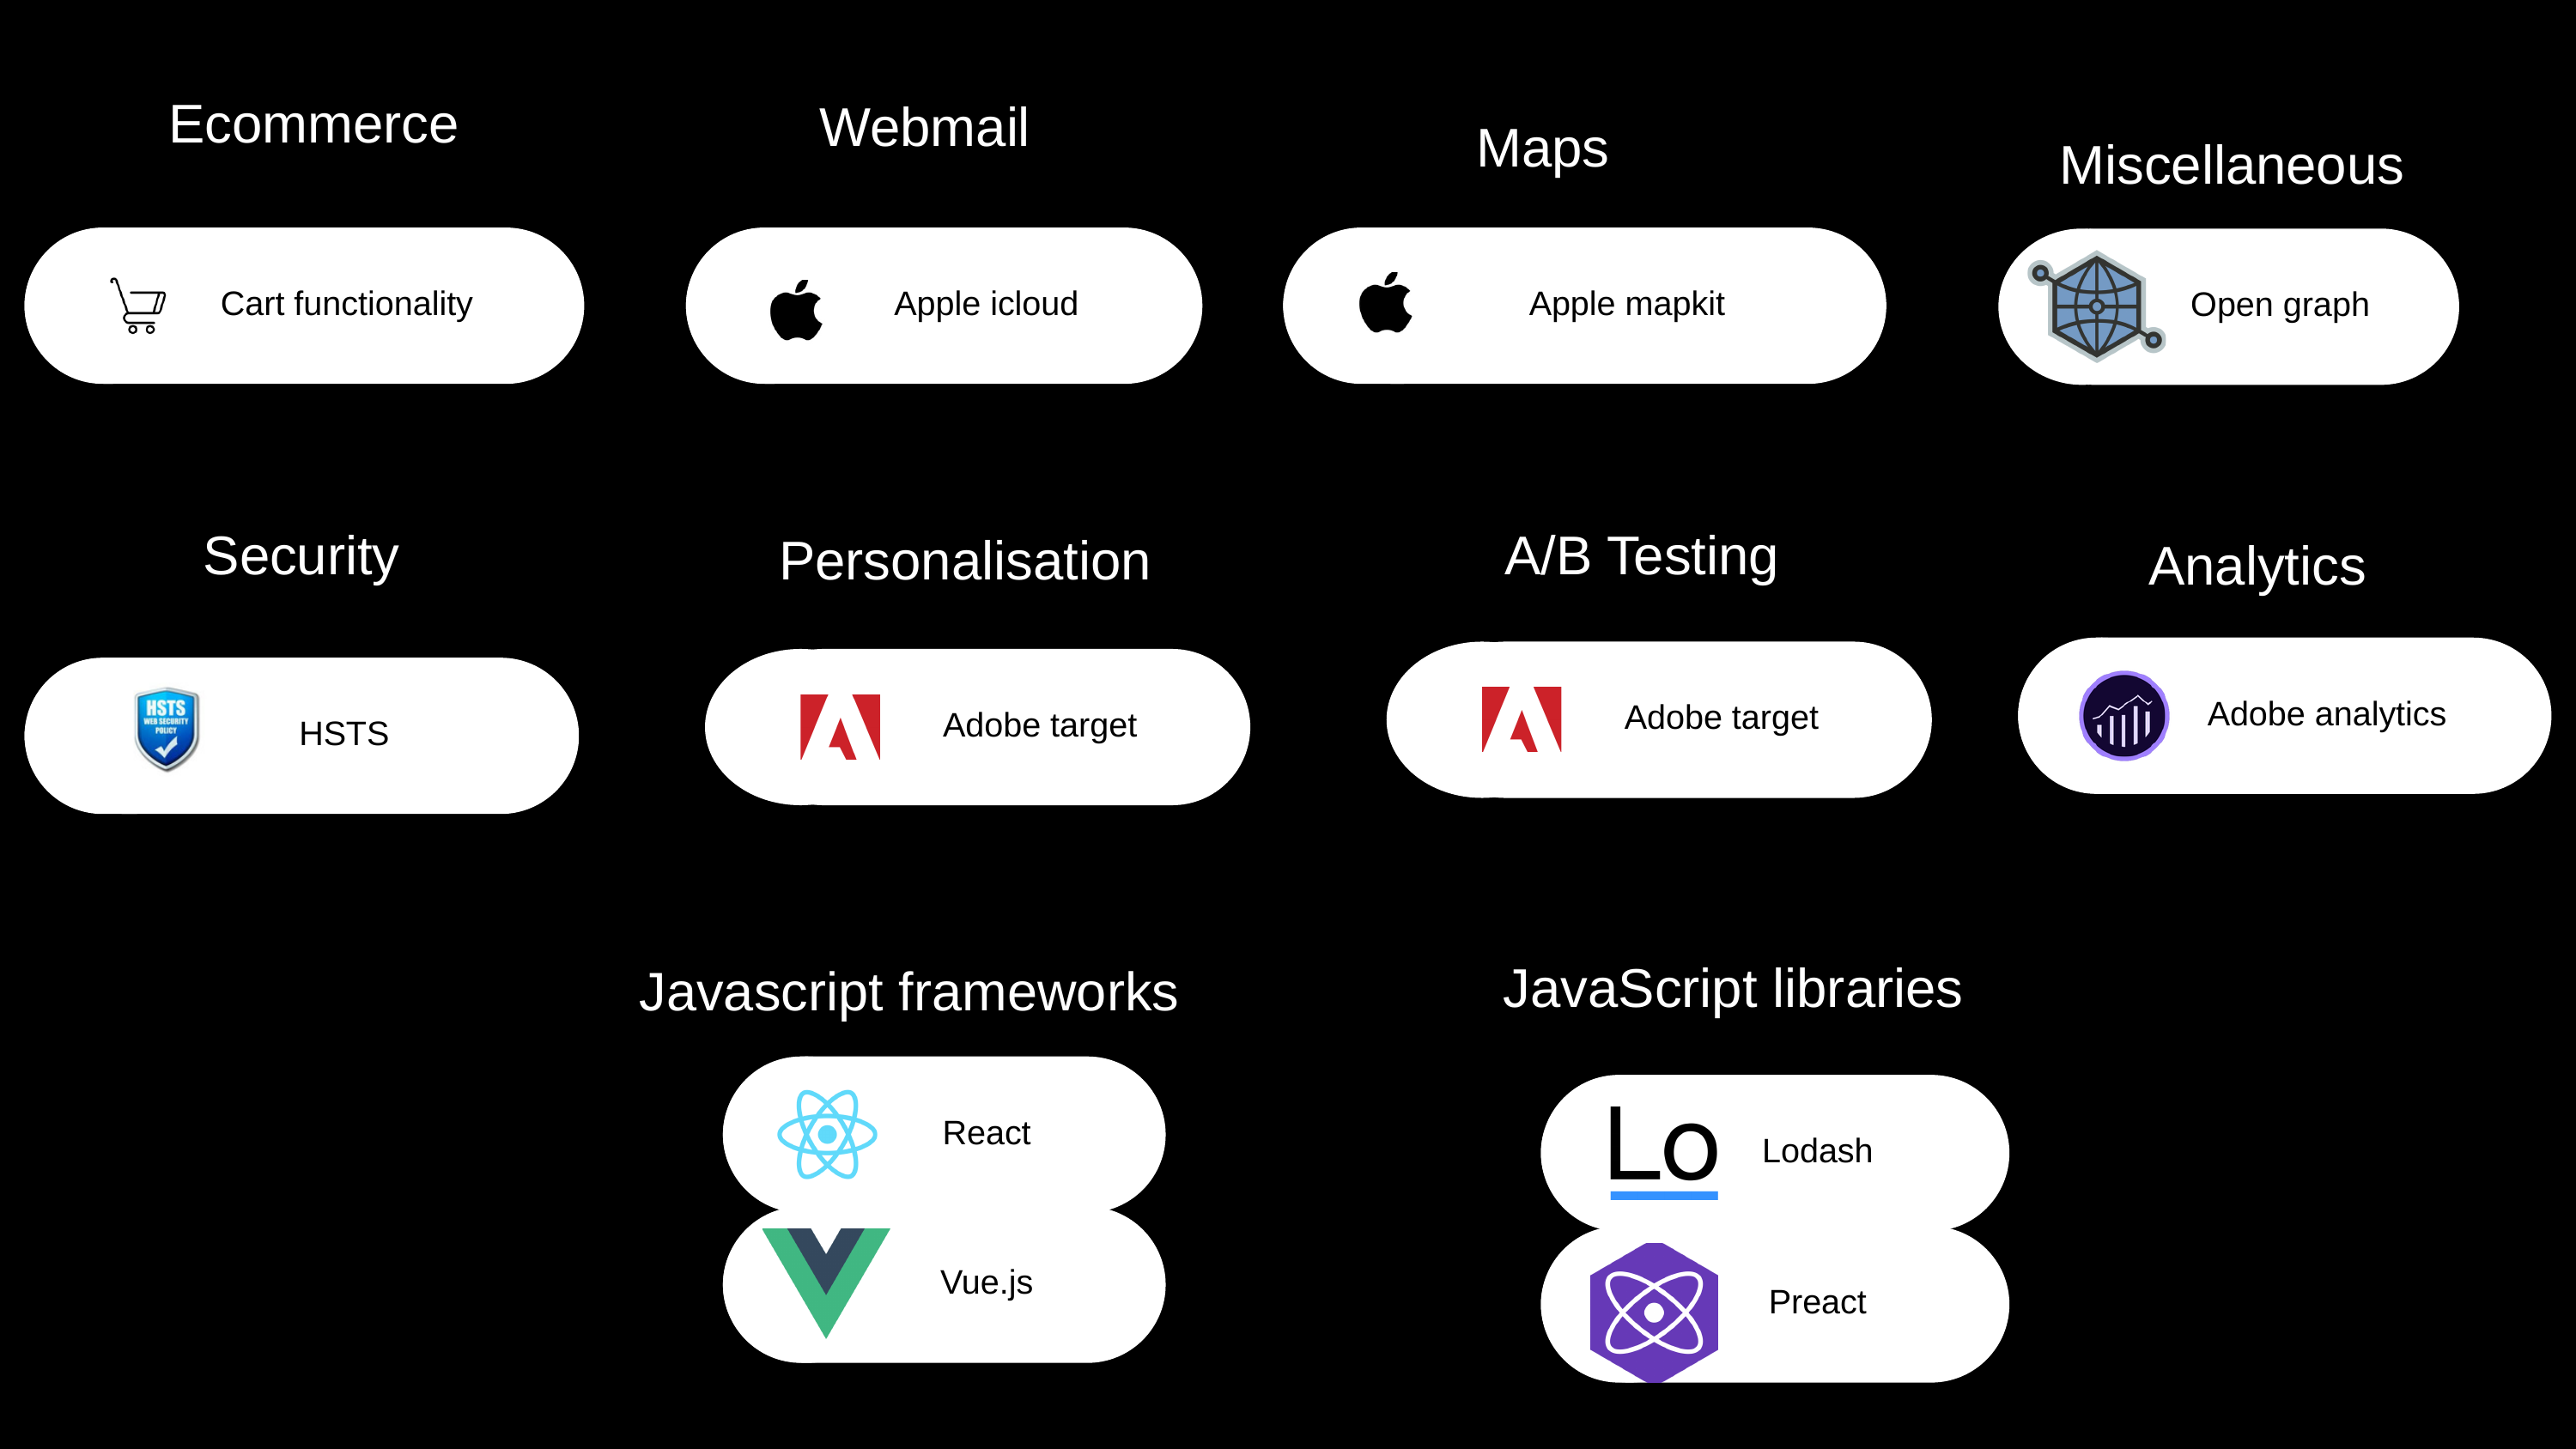

Ecommerce
Webmail
Maps
Miscellaneous

         Cart functionality

         Apple icloud

         Apple mapkit

         Open graph

Security
A/B Testing
Personalisation
Analytics

         Adobe analytics

         Adobe target

         Adobe target

         HSTS

JavaScript libraries
Javascript frameworks

         React

         Vue.js

         Lodash

         Preact